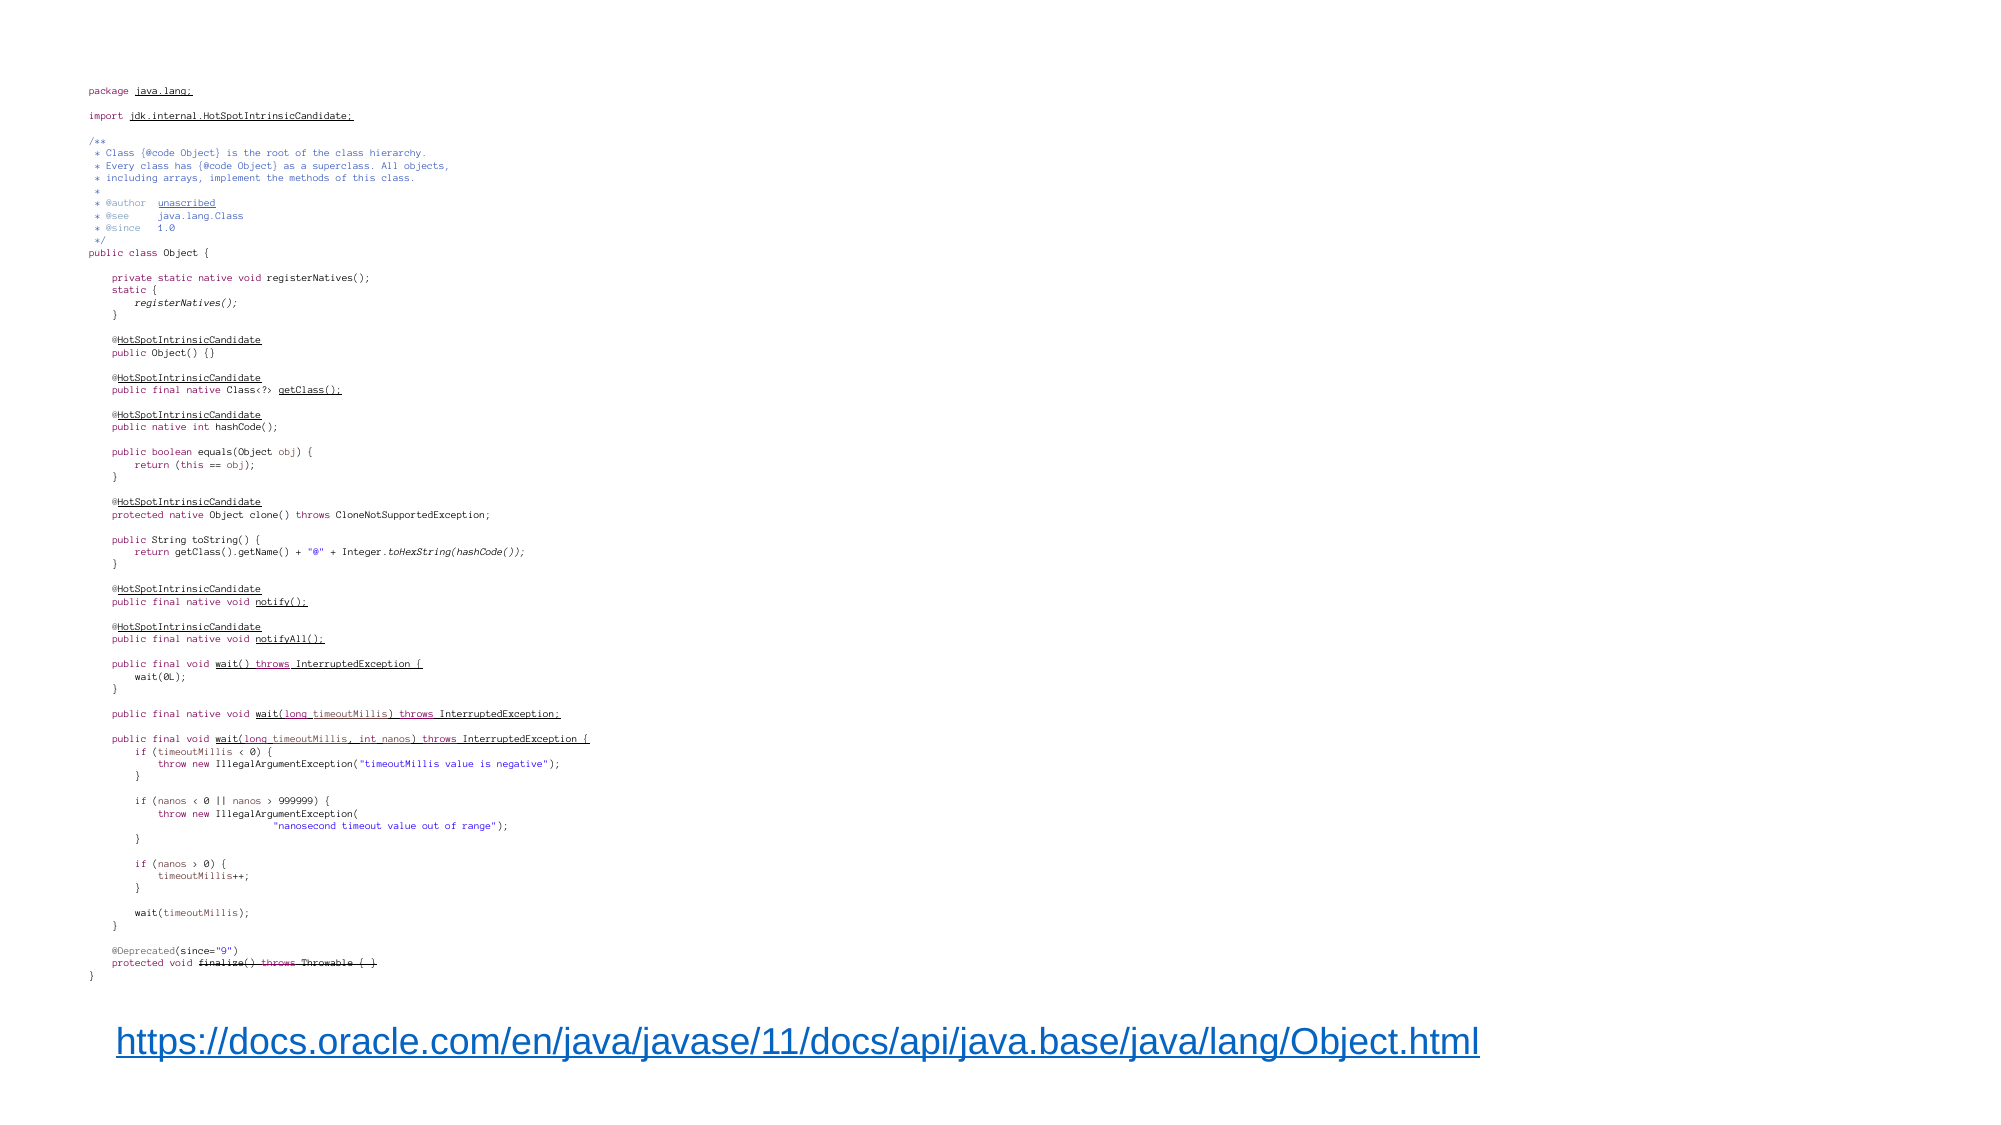

package java.lang;

import jdk.internal.HotSpotIntrinsicCandidate;

/**
 * Class {@code Object} is the root of the class hierarchy.
 * Every class has {@code Object} as a superclass. All objects,
 * including arrays, implement the methods of this class.
 *
 * @author  unascribed
 * @see     java.lang.Class
 * @since   1.0
 */
public class Object {

    private static native void registerNatives();
    static {
        registerNatives();
    }

    @HotSpotIntrinsicCandidate
    public Object() {}

    @HotSpotIntrinsicCandidate
    public final native Class<?> getClass();

    @HotSpotIntrinsicCandidate
    public native int hashCode();

    public boolean equals(Object obj) {
        return (this == obj);
    }

    @HotSpotIntrinsicCandidate
    protected native Object clone() throws CloneNotSupportedException;

    public String toString() {
        return getClass().getName() + "@" + Integer.toHexString(hashCode());
    }

    @HotSpotIntrinsicCandidate
    public final native void notify();

    @HotSpotIntrinsicCandidate
    public final native void notifyAll();

    public final void wait() throws InterruptedException {
        wait(0L);
    }

    public final native void wait(long timeoutMillis) throws InterruptedException;

    public final void wait(long timeoutMillis, int nanos) throws InterruptedException {
        if (timeoutMillis < 0) {
            throw new IllegalArgumentException("timeoutMillis value is negative");
        }

        if (nanos < 0 || nanos > 999999) {
            throw new IllegalArgumentException(
                                "nanosecond timeout value out of range");
        }

        if (nanos > 0) {
            timeoutMillis++;
        }

        wait(timeoutMillis);
    }

    @Deprecated(since="9")
    protected void finalize() throws Throwable { }
}
https://docs.oracle.com/en/java/javase/11/docs/api/java.base/java/lang/Object.html